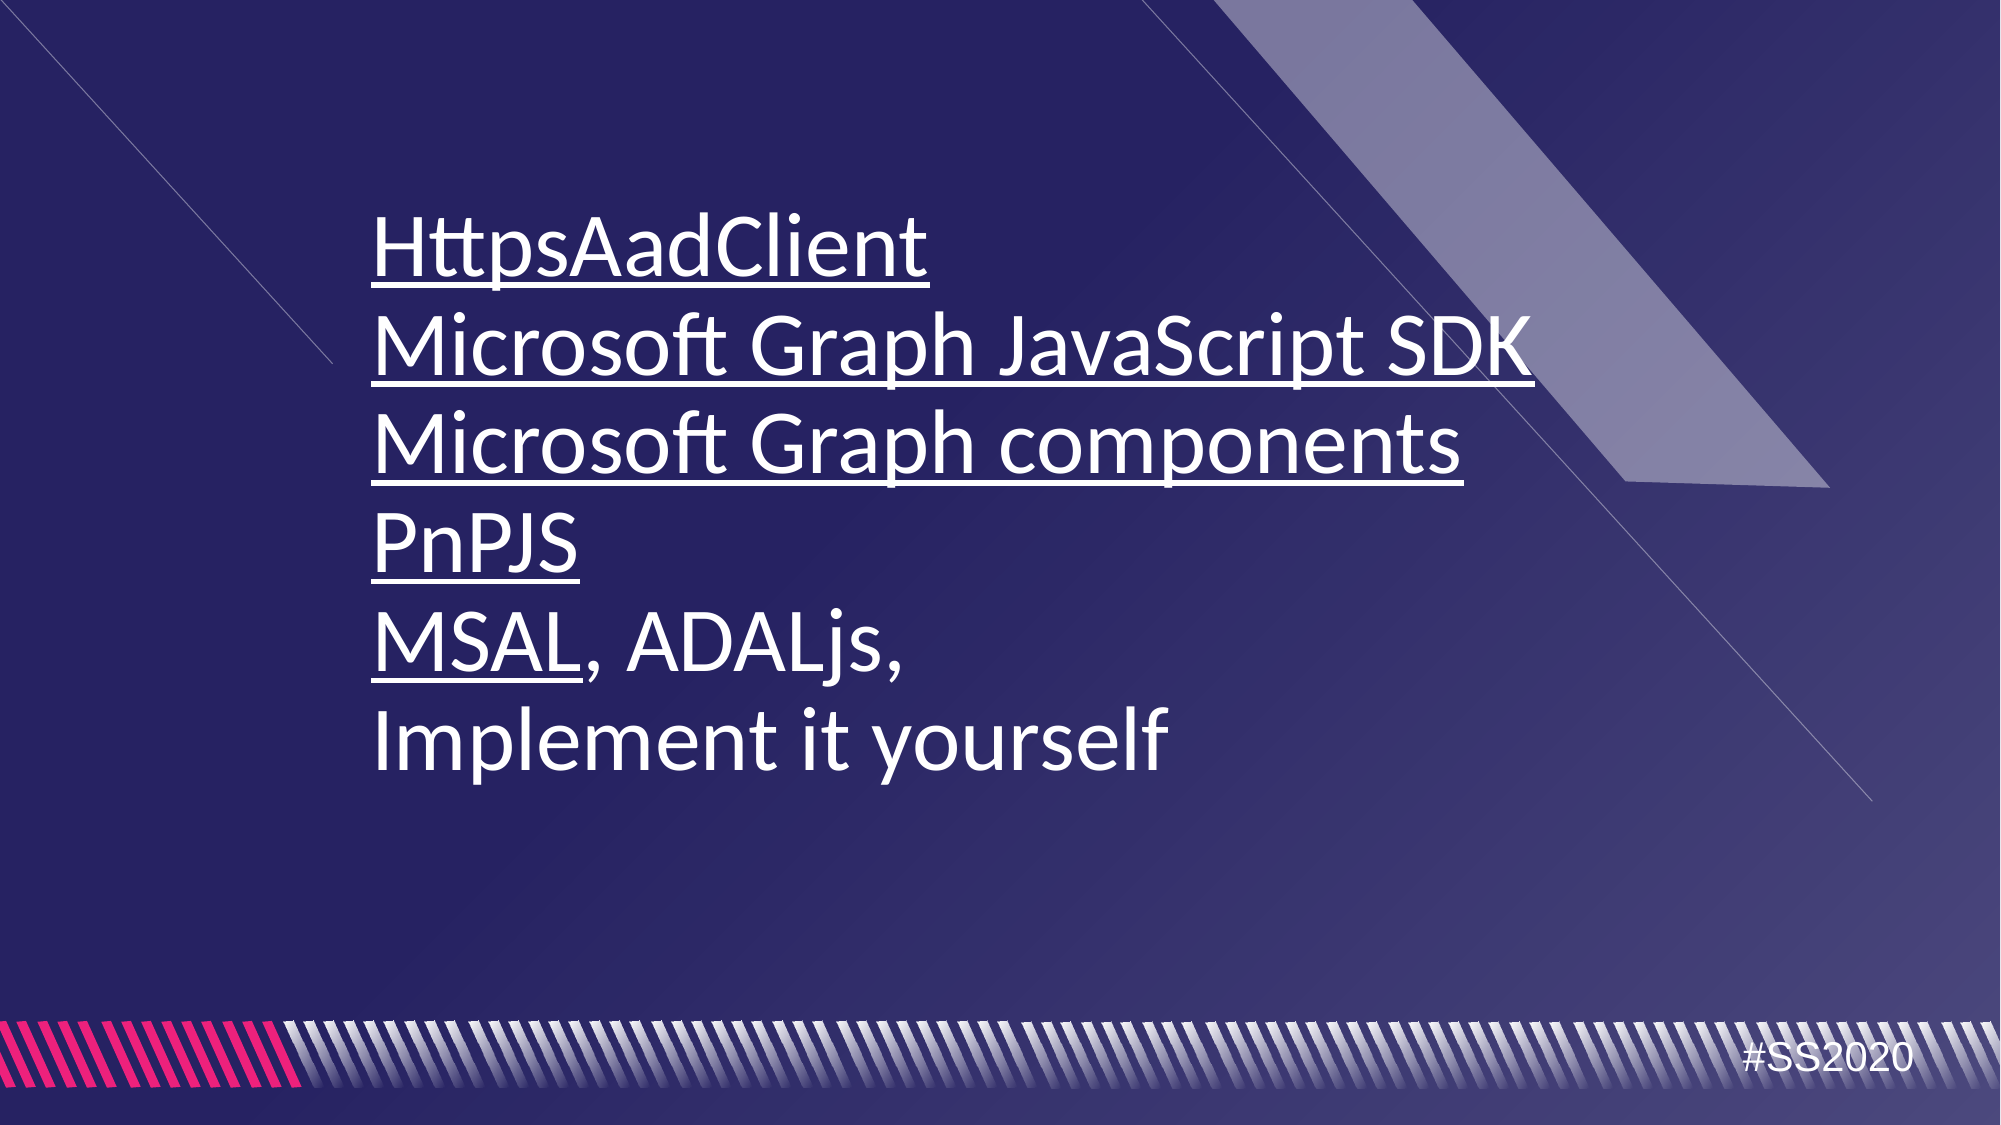

# HttpsAadClient Microsoft Graph JavaScript SDK Microsoft Graph components PnPJS MSAL, ADALjs, Implement it yourself